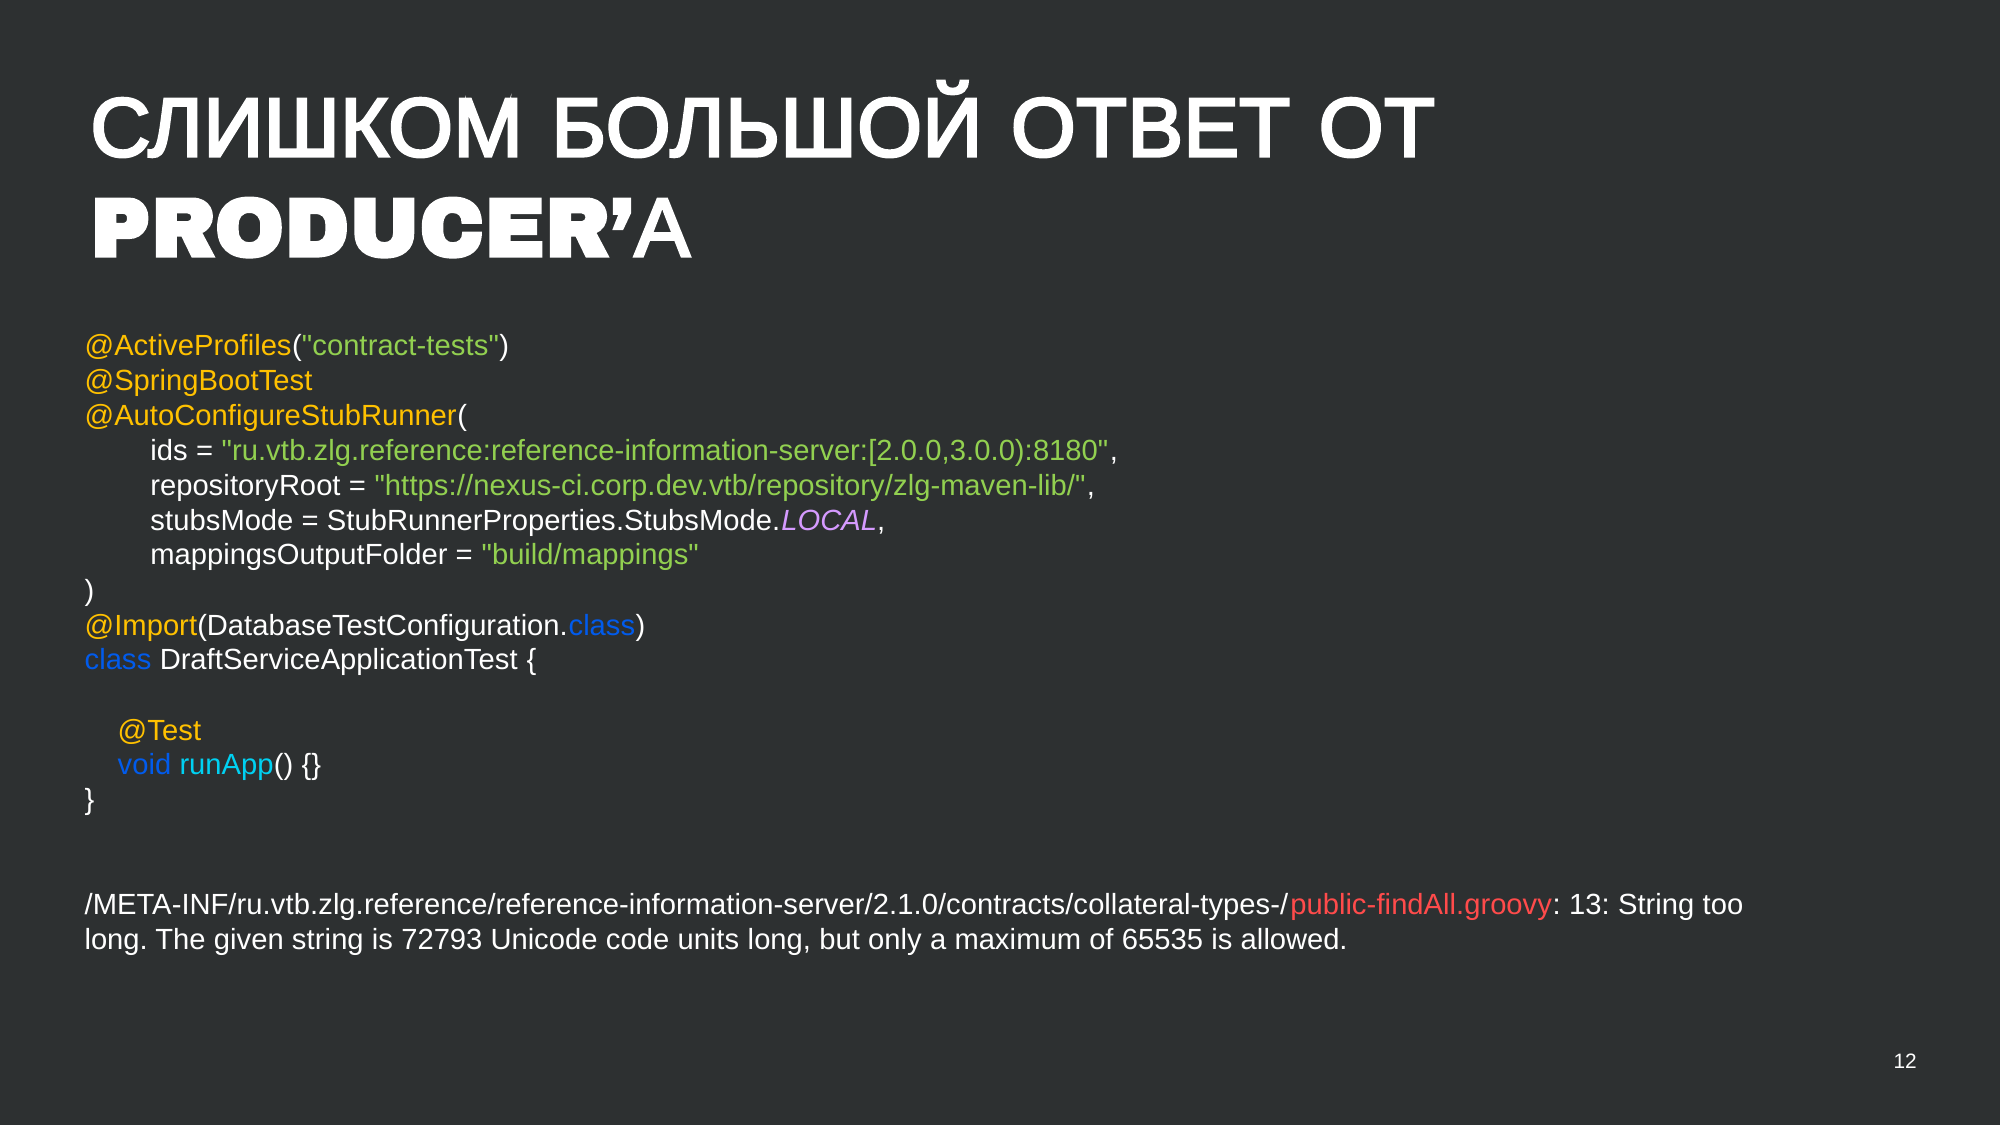

# СЛИШКОМ БОЛЬШОЙ ОТВЕТ ОТ PRODUCER’А
@ActiveProfiles("contract-tests")
@SpringBootTest
@AutoConfigureStubRunner(
        ids = "ru.vtb.zlg.reference:reference-information-server:[2.0.0,3.0.0):8180",
        repositoryRoot = "https://nexus-ci.corp.dev.vtb/repository/zlg-maven-lib/",
        stubsMode = StubRunnerProperties.StubsMode.LOCAL,
        mappingsOutputFolder = "build/mappings"
)
@Import(DatabaseTestConfiguration.class)
class DraftServiceApplicationTest {
    @Test
    void runApp() {}
}

/META-INF/ru.vtb.zlg.reference/reference-information-server/2.1.0/contracts/collateral-types-/public-findAll.groovy: 13: String too long. The given string is 72793 Unicode code units long, but only a maximum of 65535 is allowed.
12